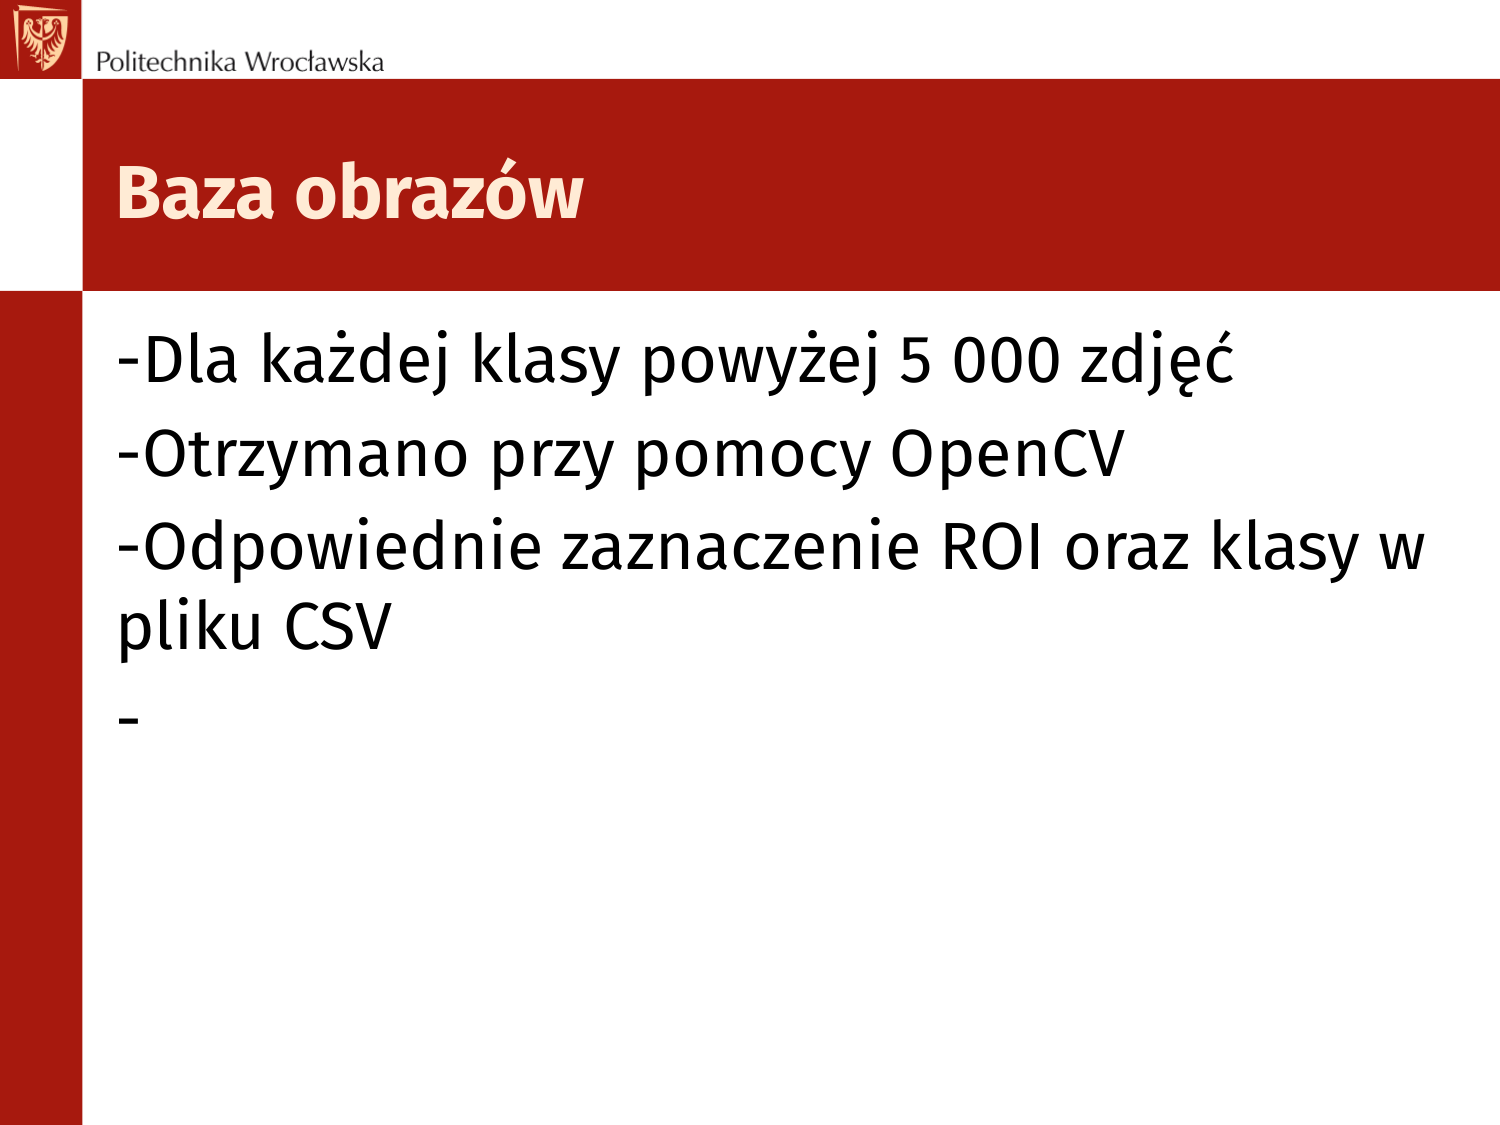

# Baza obrazów
-Dla każdej klasy powyżej 5 000 zdjęć
-Otrzymano przy pomocy OpenCV
-Odpowiednie zaznaczenie ROI oraz klasy w pliku CSV
-